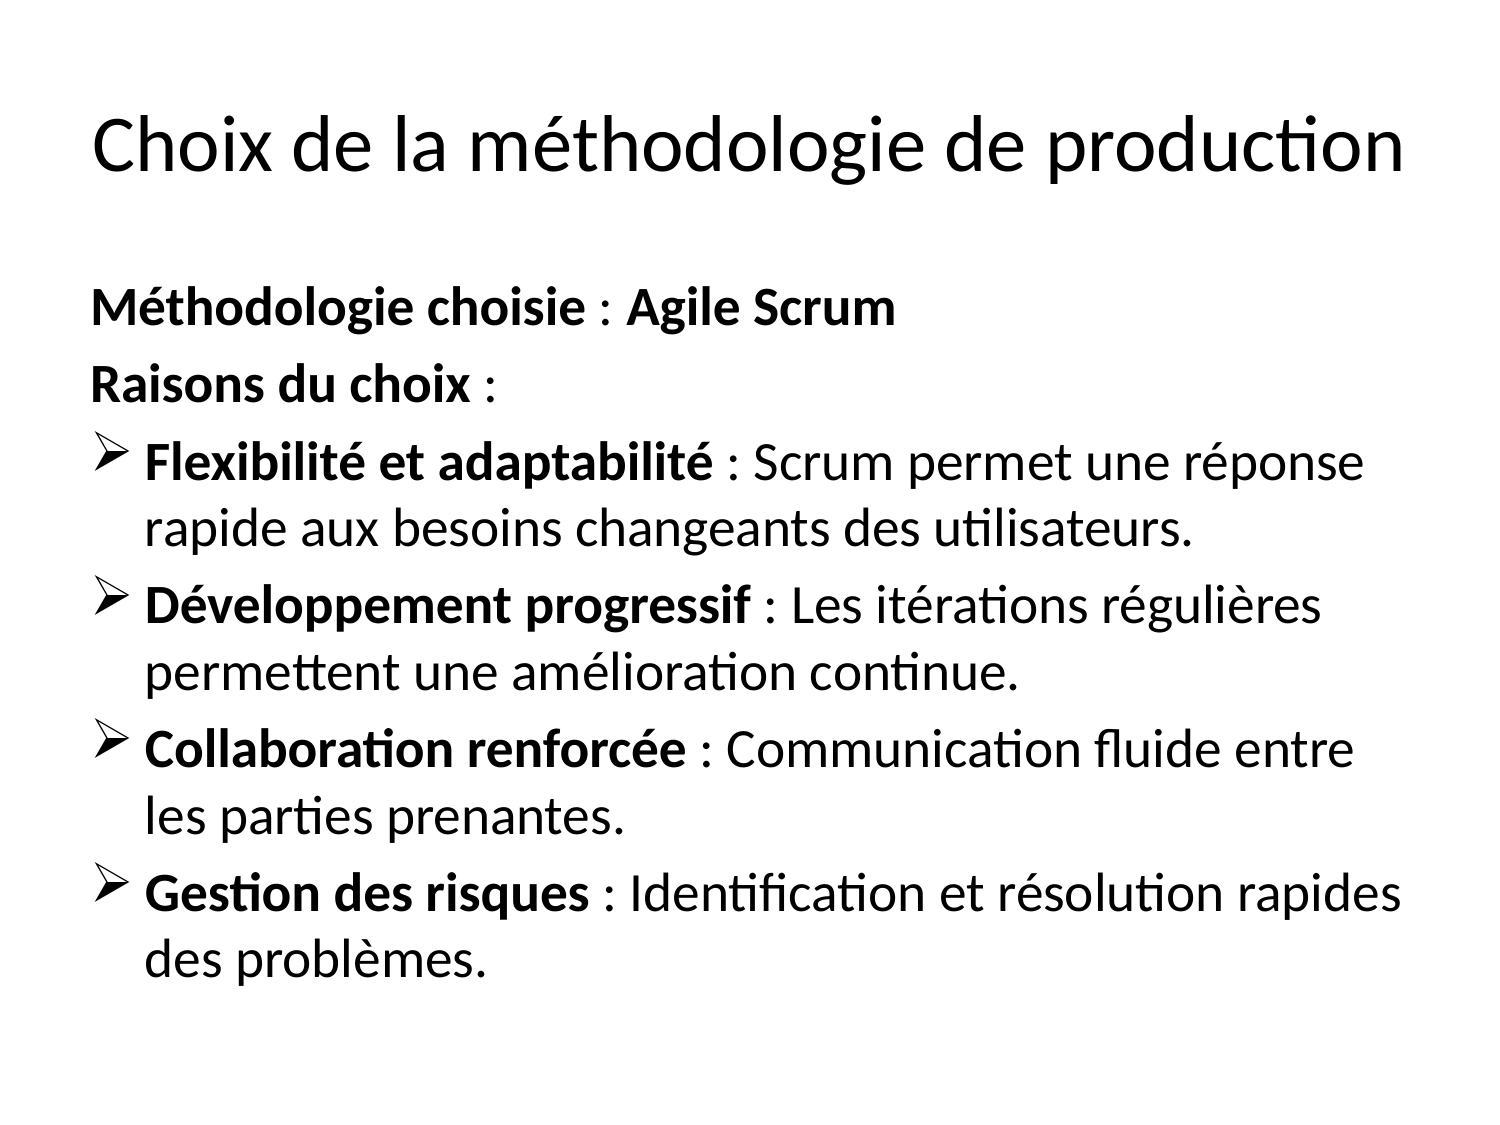

# Choix de la méthodologie de production
Méthodologie choisie : Agile Scrum
Raisons du choix :
Flexibilité et adaptabilité : Scrum permet une réponse rapide aux besoins changeants des utilisateurs.
Développement progressif : Les itérations régulières permettent une amélioration continue.
Collaboration renforcée : Communication fluide entre les parties prenantes.
Gestion des risques : Identification et résolution rapides des problèmes.